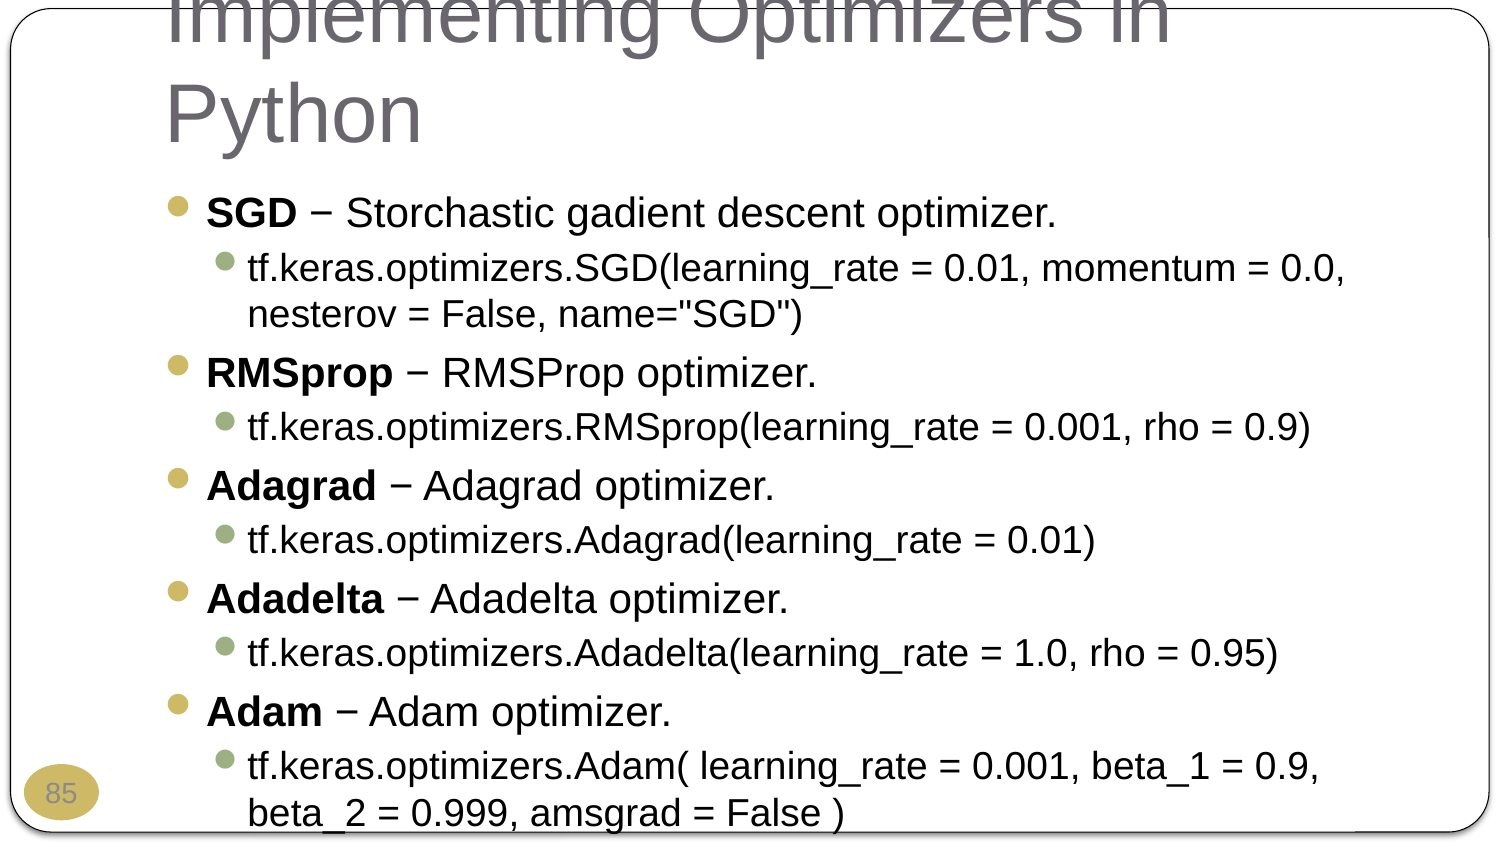

# Implementing Optimizers in Python
SGD − Storchastic gadient descent optimizer.
tf.keras.optimizers.SGD(learning_rate = 0.01, momentum = 0.0, nesterov = False, name="SGD")
RMSprop − RMSProp optimizer.
tf.keras.optimizers.RMSprop(learning_rate = 0.001, rho = 0.9)
Adagrad − Adagrad optimizer.
tf.keras.optimizers.Adagrad(learning_rate = 0.01)
Adadelta − Adadelta optimizer.
tf.keras.optimizers.Adadelta(learning_rate = 1.0, rho = 0.95)
Adam − Adam optimizer.
tf.keras.optimizers.Adam( learning_rate = 0.001, beta_1 = 0.9, beta_2 = 0.999, amsgrad = False )
85